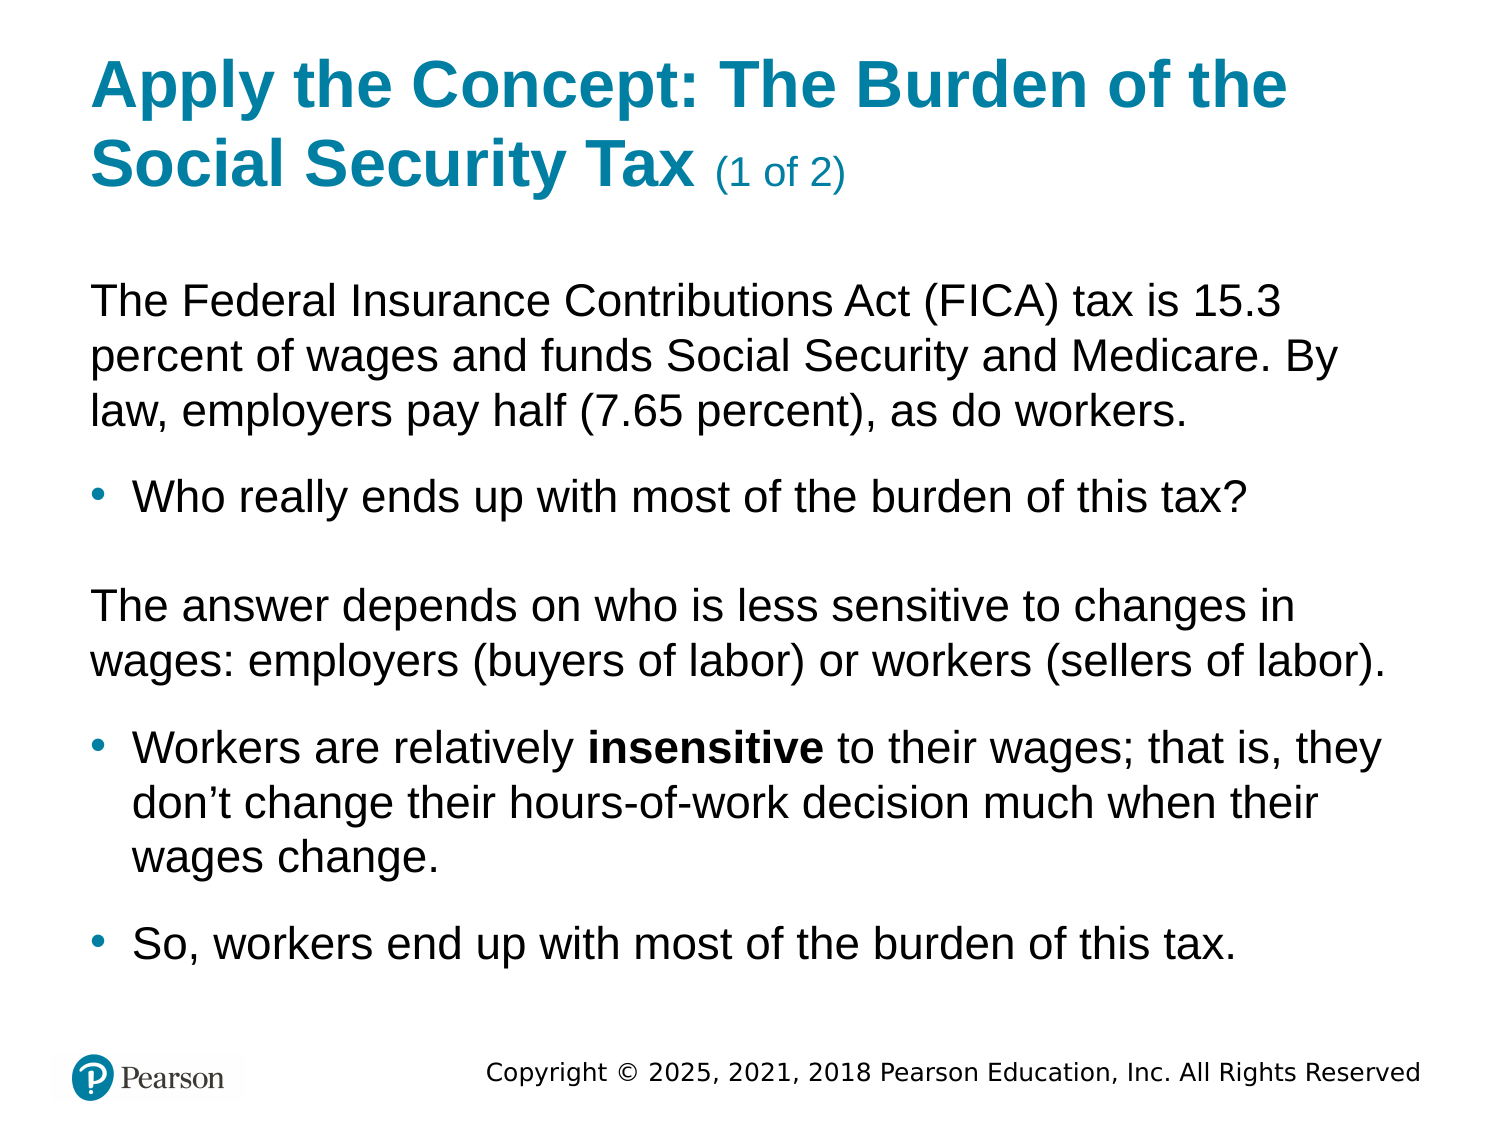

# Apply the Concept: The Burden of the Social Security Tax (1 of 2)
The Federal Insurance Contributions Act (F I C A) tax is 15.3 percent of wages and funds Social Security and Medicare. By law, employers pay half (7.65 percent), as do workers.
Who really ends up with most of the burden of this tax?
The answer depends on who is less sensitive to changes in wages: employers (buyers of labor) or workers (sellers of labor).
Workers are relatively insensitive to their wages; that is, they don’t change their hours-of-work decision much when their wages change.
So, workers end up with most of the burden of this tax.